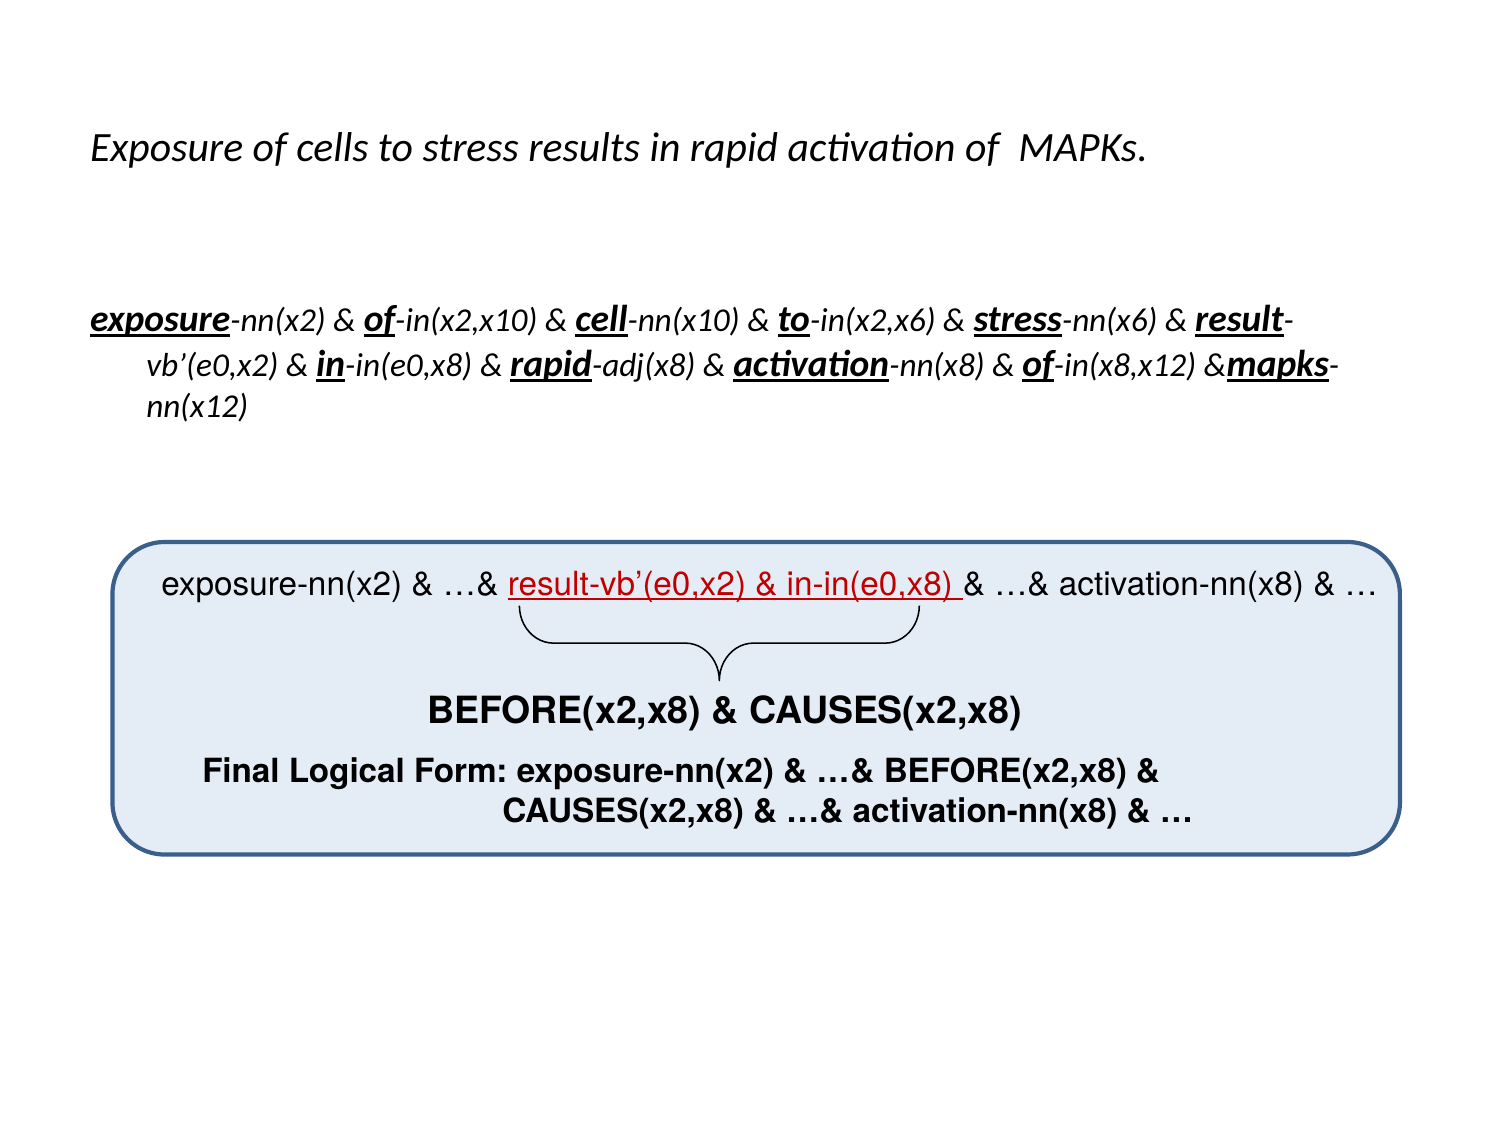

Exposure of cells to stress results in rapid activation of  MAPKs.

exposure-nn(x2) & of-in(x2,x10) & cell-nn(x10) & to-in(x2,x6) & stress-nn(x6) & result-vb’(e0,x2) & in-in(e0,x8) & rapid-adj(x8) & activation-nn(x8) & of-in(x8,x12) &mapks-nn(x12)

exposure-nn(x2) & …& result-vb’(e0,x2) & in-in(e0,x8) & …& activation-nn(x8) & …
BEFORE(x2,x8) & CAUSES(x2,x8)
Final Logical Form: exposure-nn(x2) & …& BEFORE(x2,x8) & 			CAUSES(x2,x8) & …& activation-nn(x8) & …